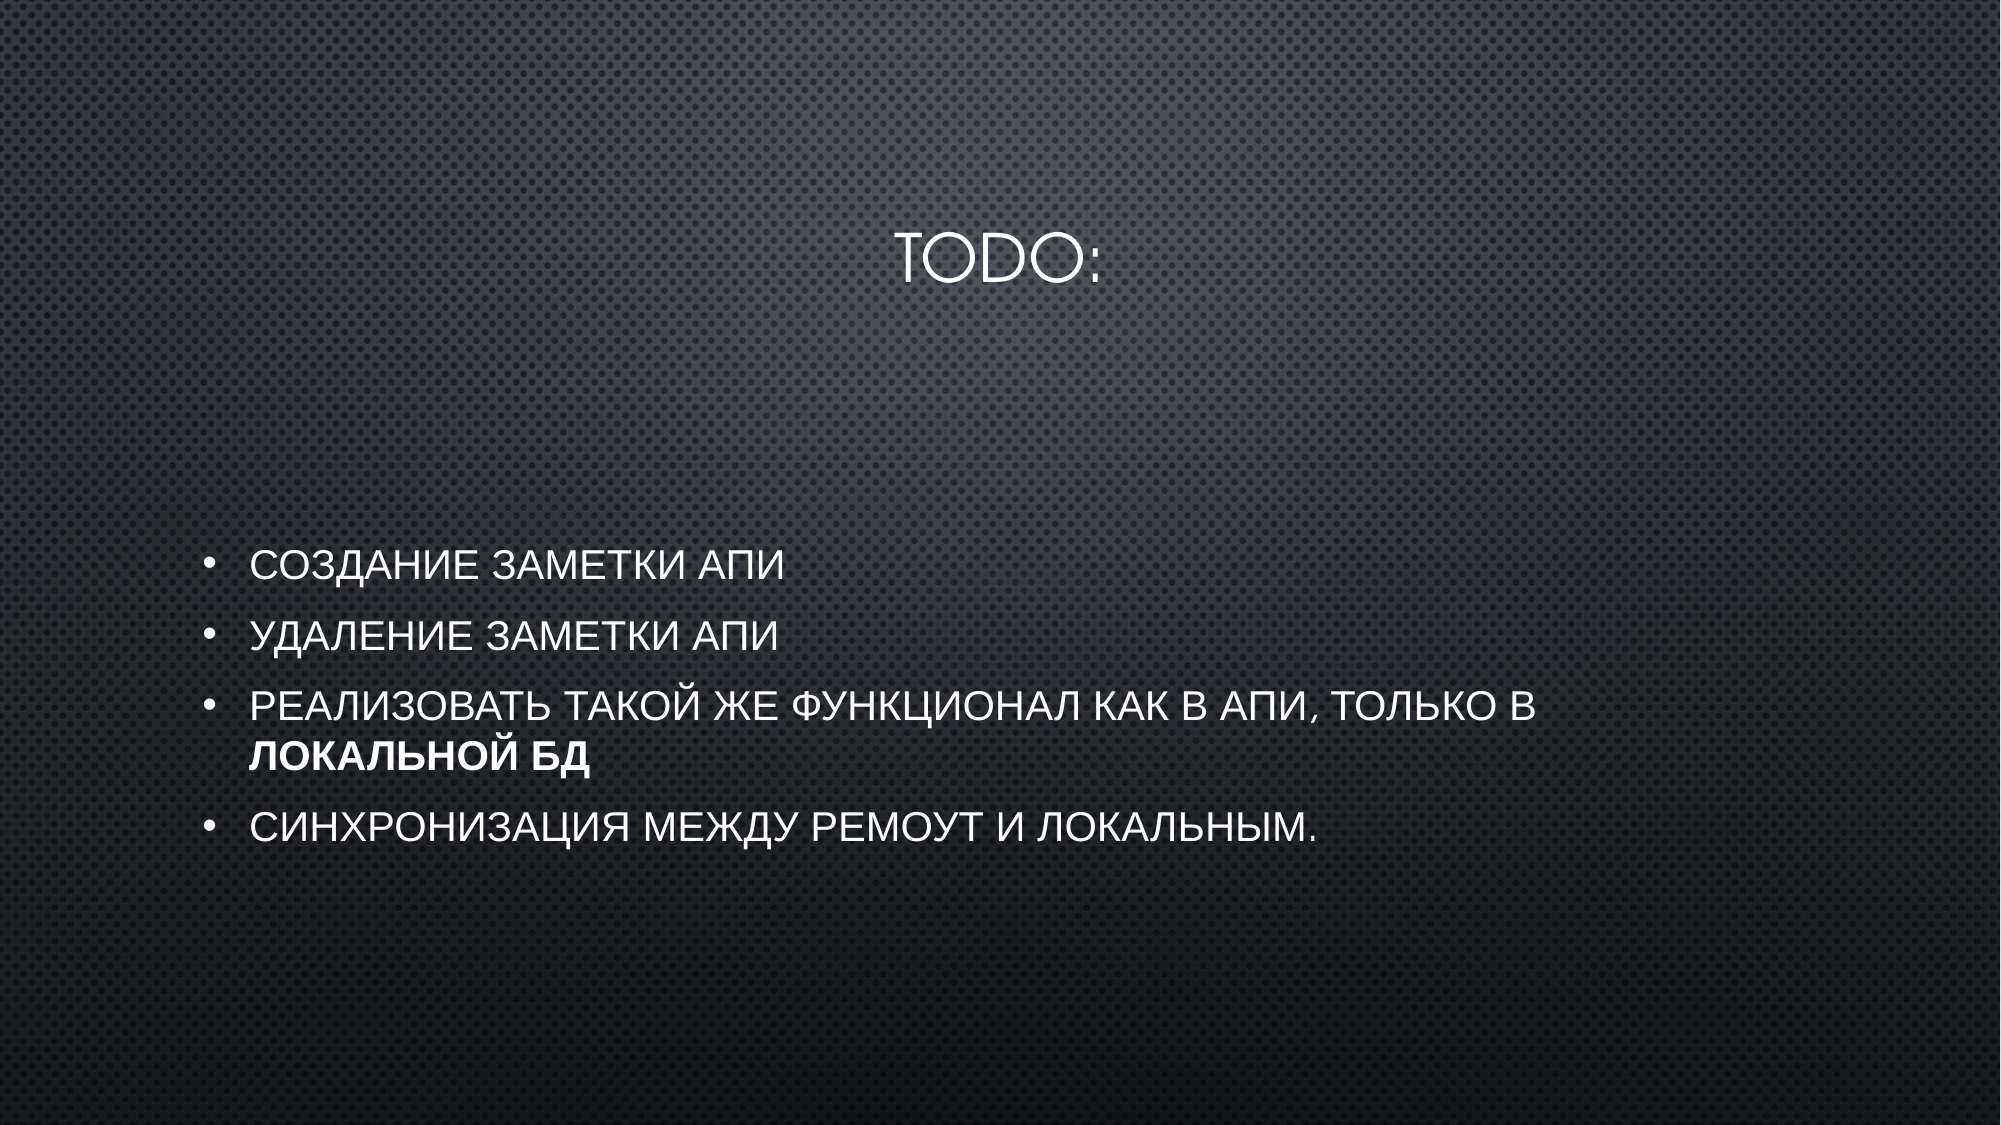

# TODO:
Создание заметки апи
Удаление заметки апи
Реализовать такой же функционал как в апи, только в локальной бд
Синхронизация между ремоут и локальным.